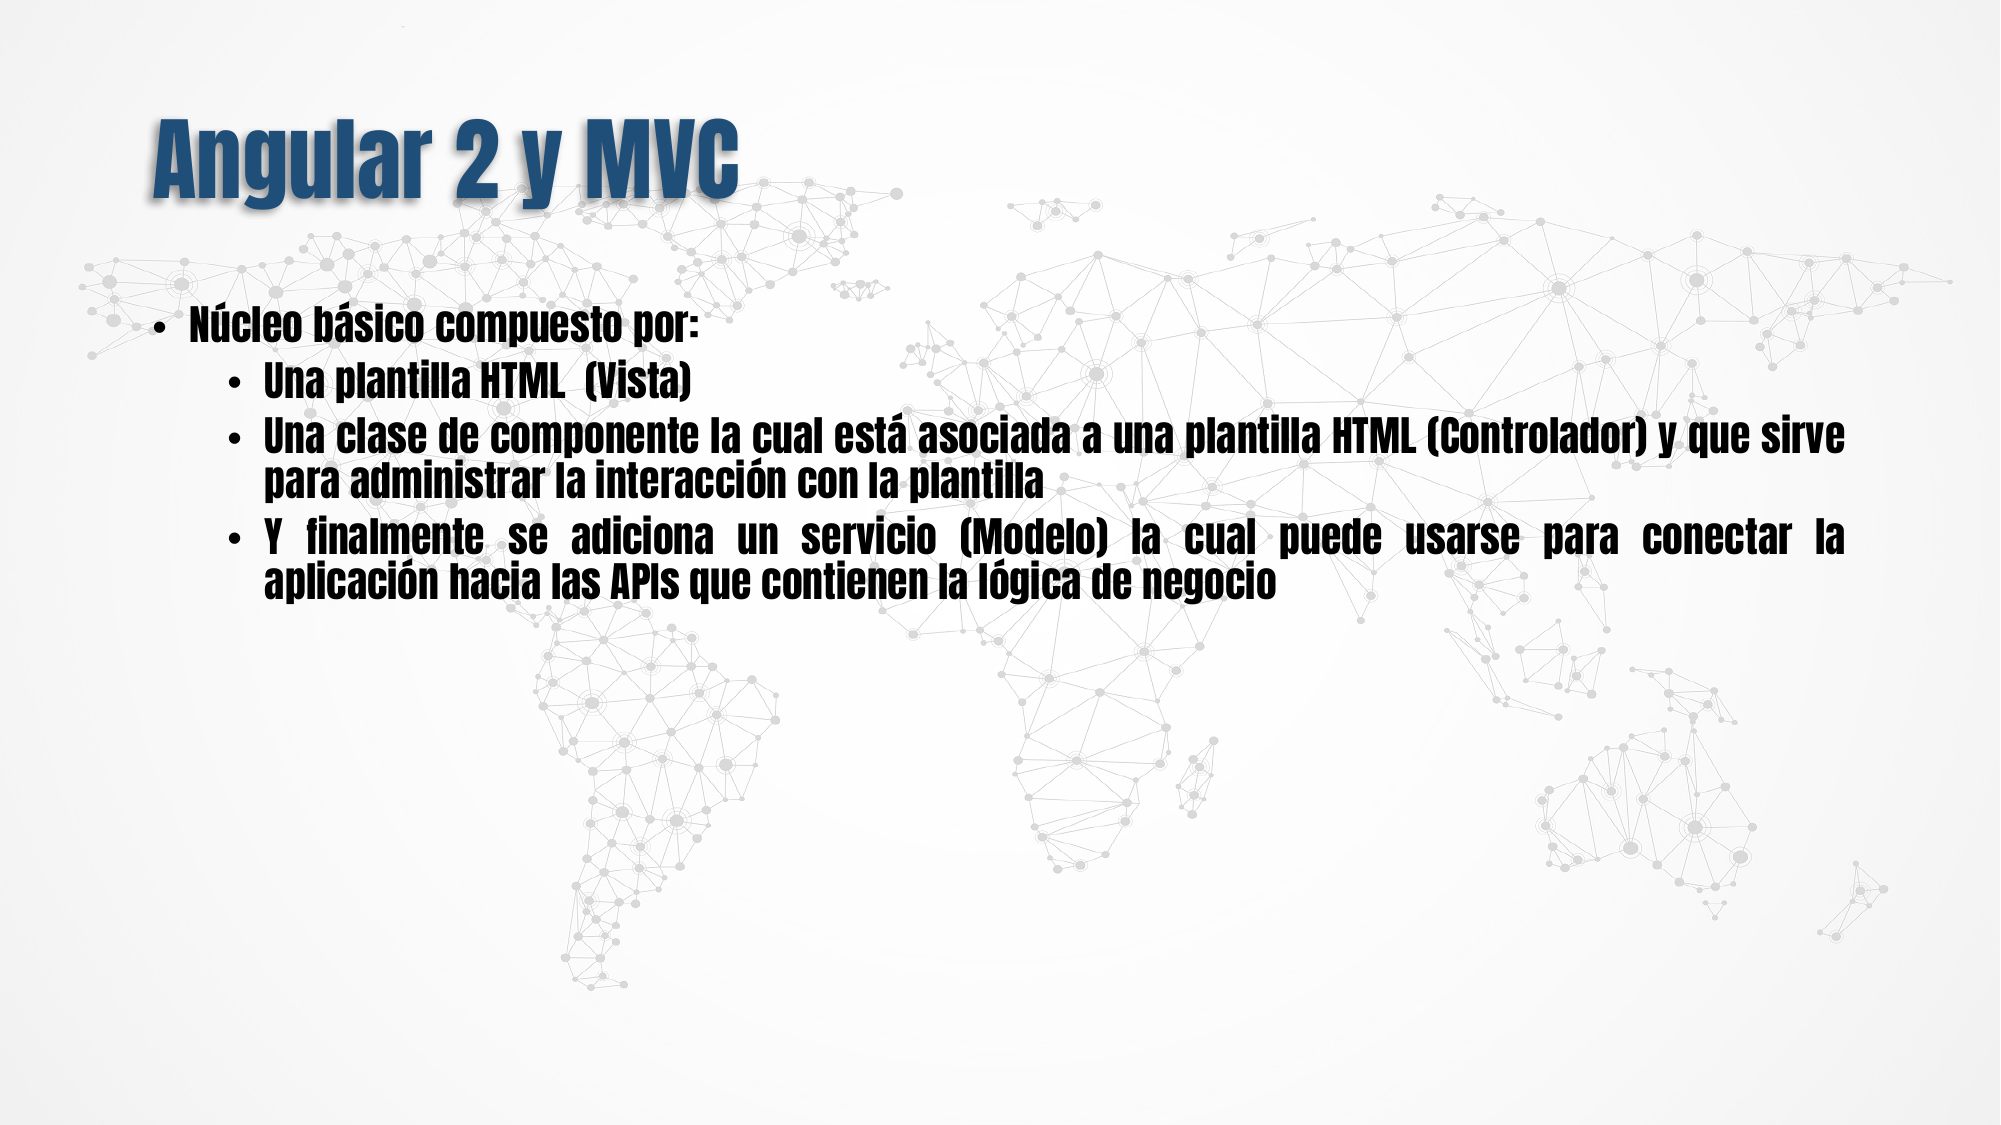

# Angular 2 y MVC
Núcleo básico compuesto por:
Una plantilla HTML  (Vista)
Una clase de componente la cual está asociada a una plantilla HTML (Controlador) y que sirve para administrar la interacción con la plantilla
Y finalmente se adiciona un servicio (Modelo) la cual puede usarse para conectar la aplicación hacia las APIs que contienen la lógica de negocio